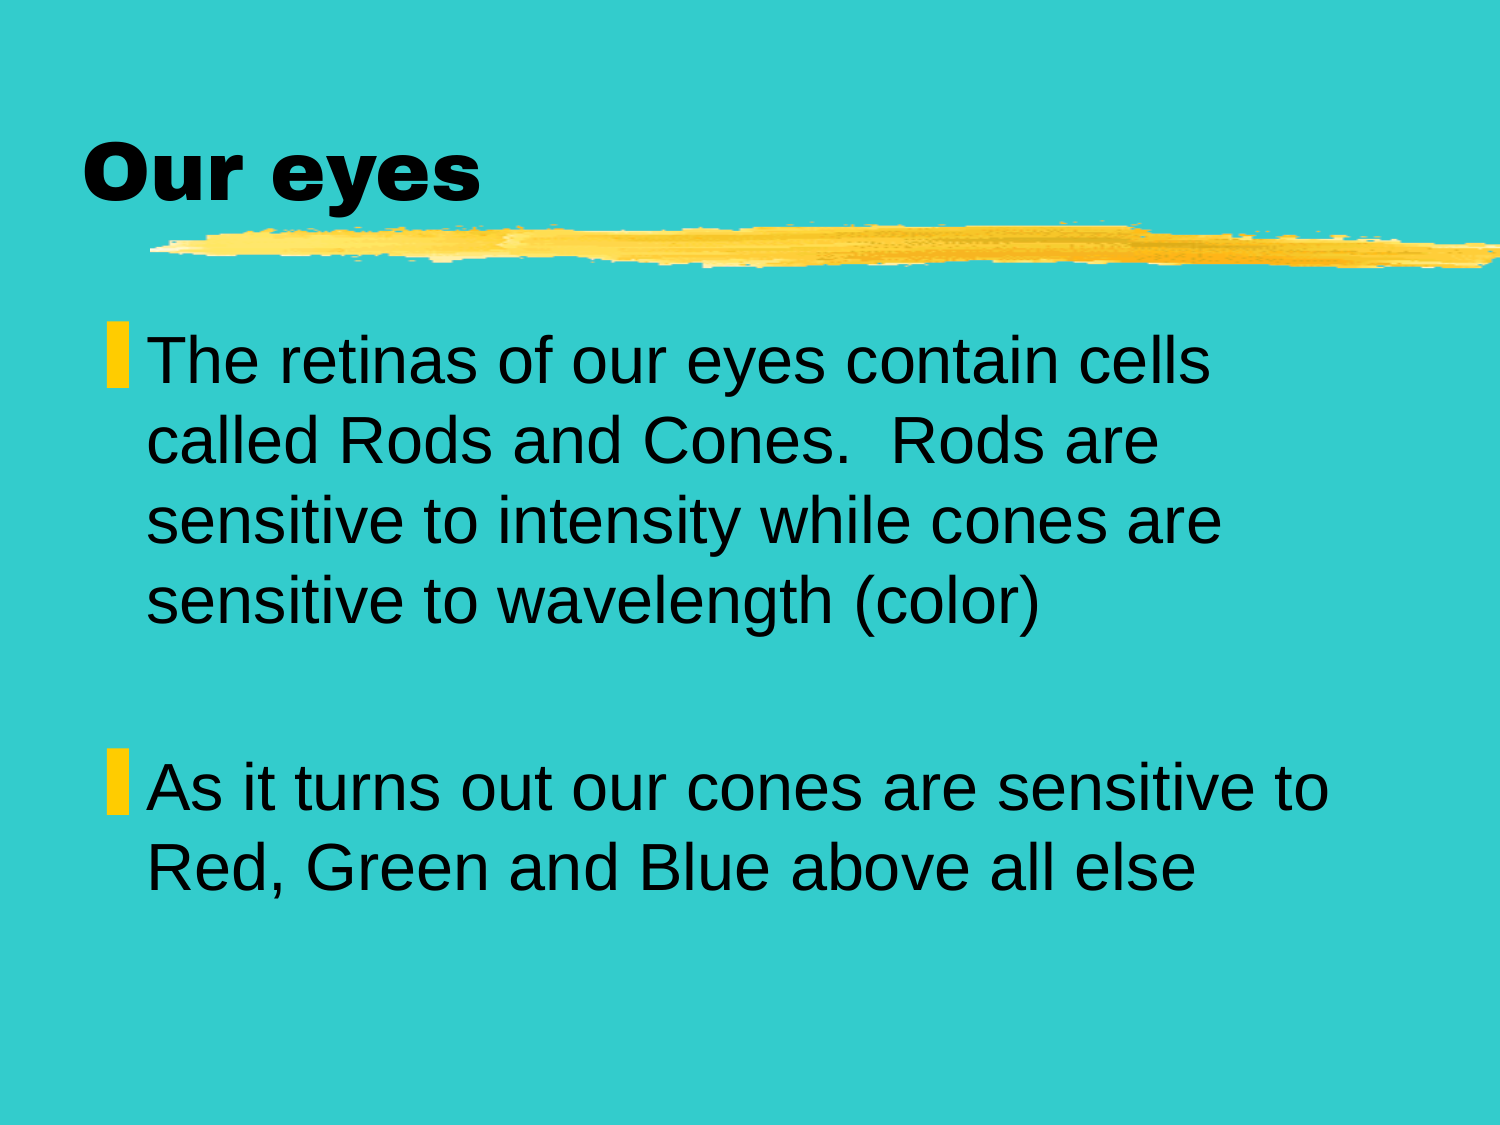

# Our eyes
The retinas of our eyes contain cells called Rods and Cones.  Rods are sensitive to intensity while cones are sensitive to wavelength (color)

As it turns out our cones are sensitive to Red, Green and Blue above all else